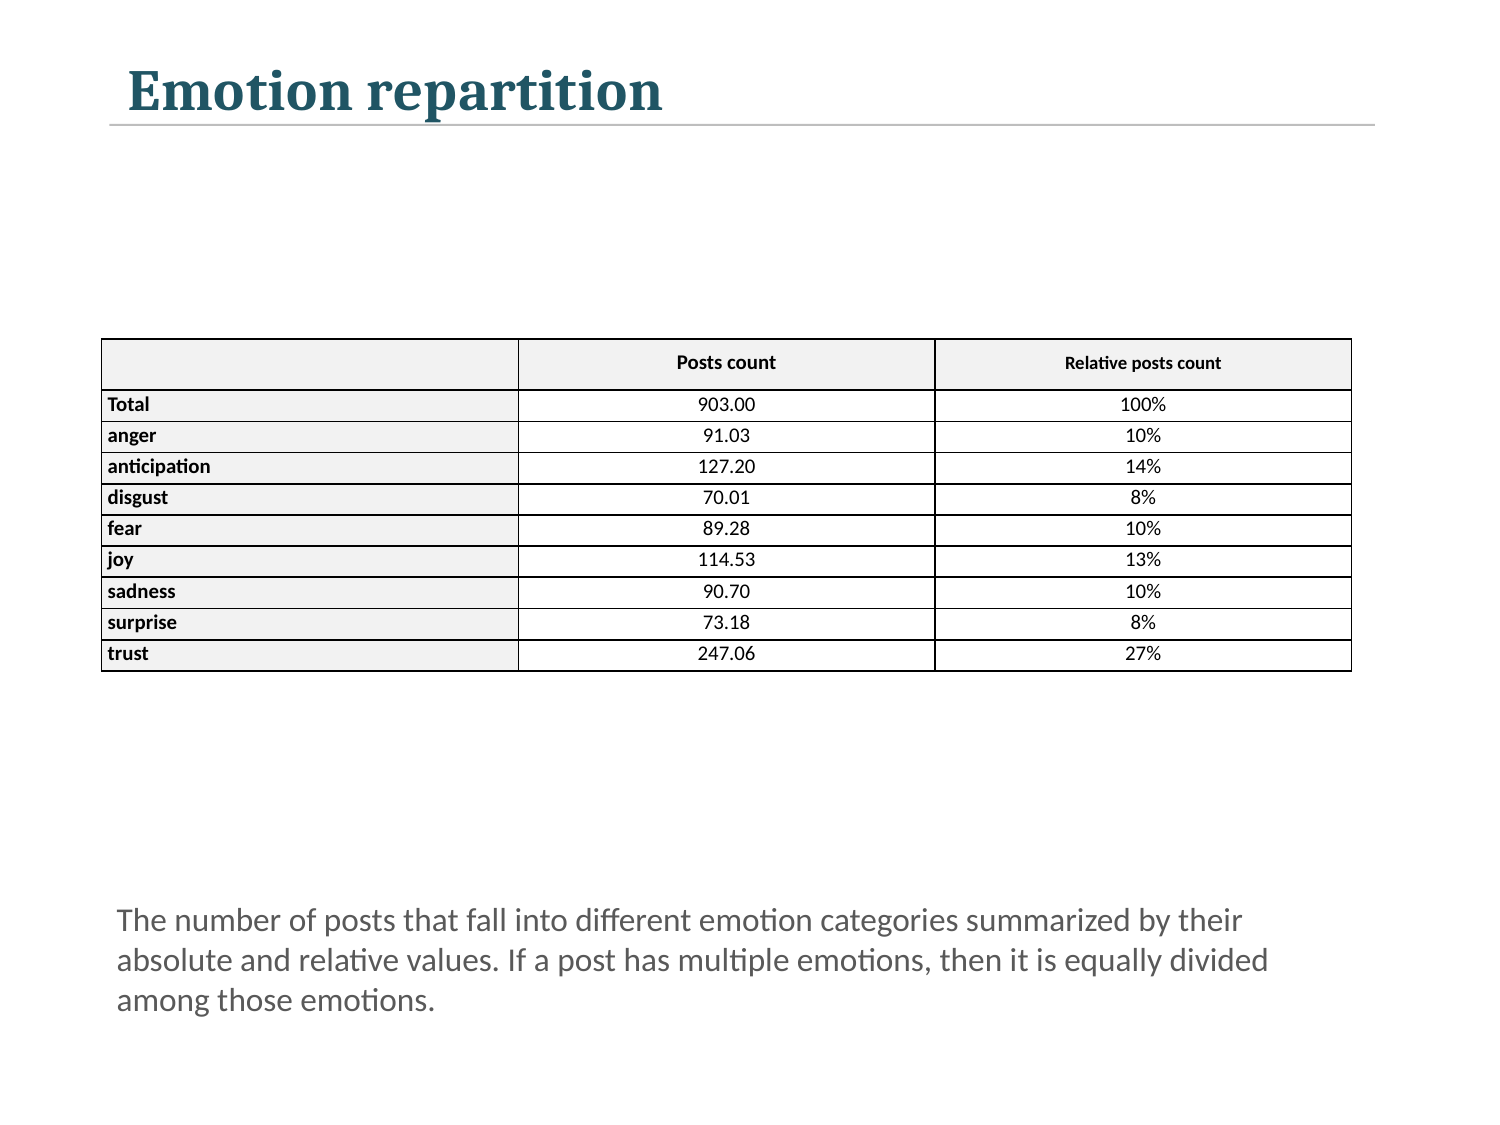

Emotion repartition
|  | Posts count | Relative posts count |
| --- | --- | --- |
| Total | 903.00 | 100% |
| anger | 91.03 | 10% |
| anticipation | 127.20 | 14% |
| disgust | 70.01 | 8% |
| fear | 89.28 | 10% |
| joy | 114.53 | 13% |
| sadness | 90.70 | 10% |
| surprise | 73.18 | 8% |
| trust | 247.06 | 27% |
The number of posts that fall into different emotion categories summarized by their absolute and relative values. If a post has multiple emotions, then it is equally divided among those emotions.